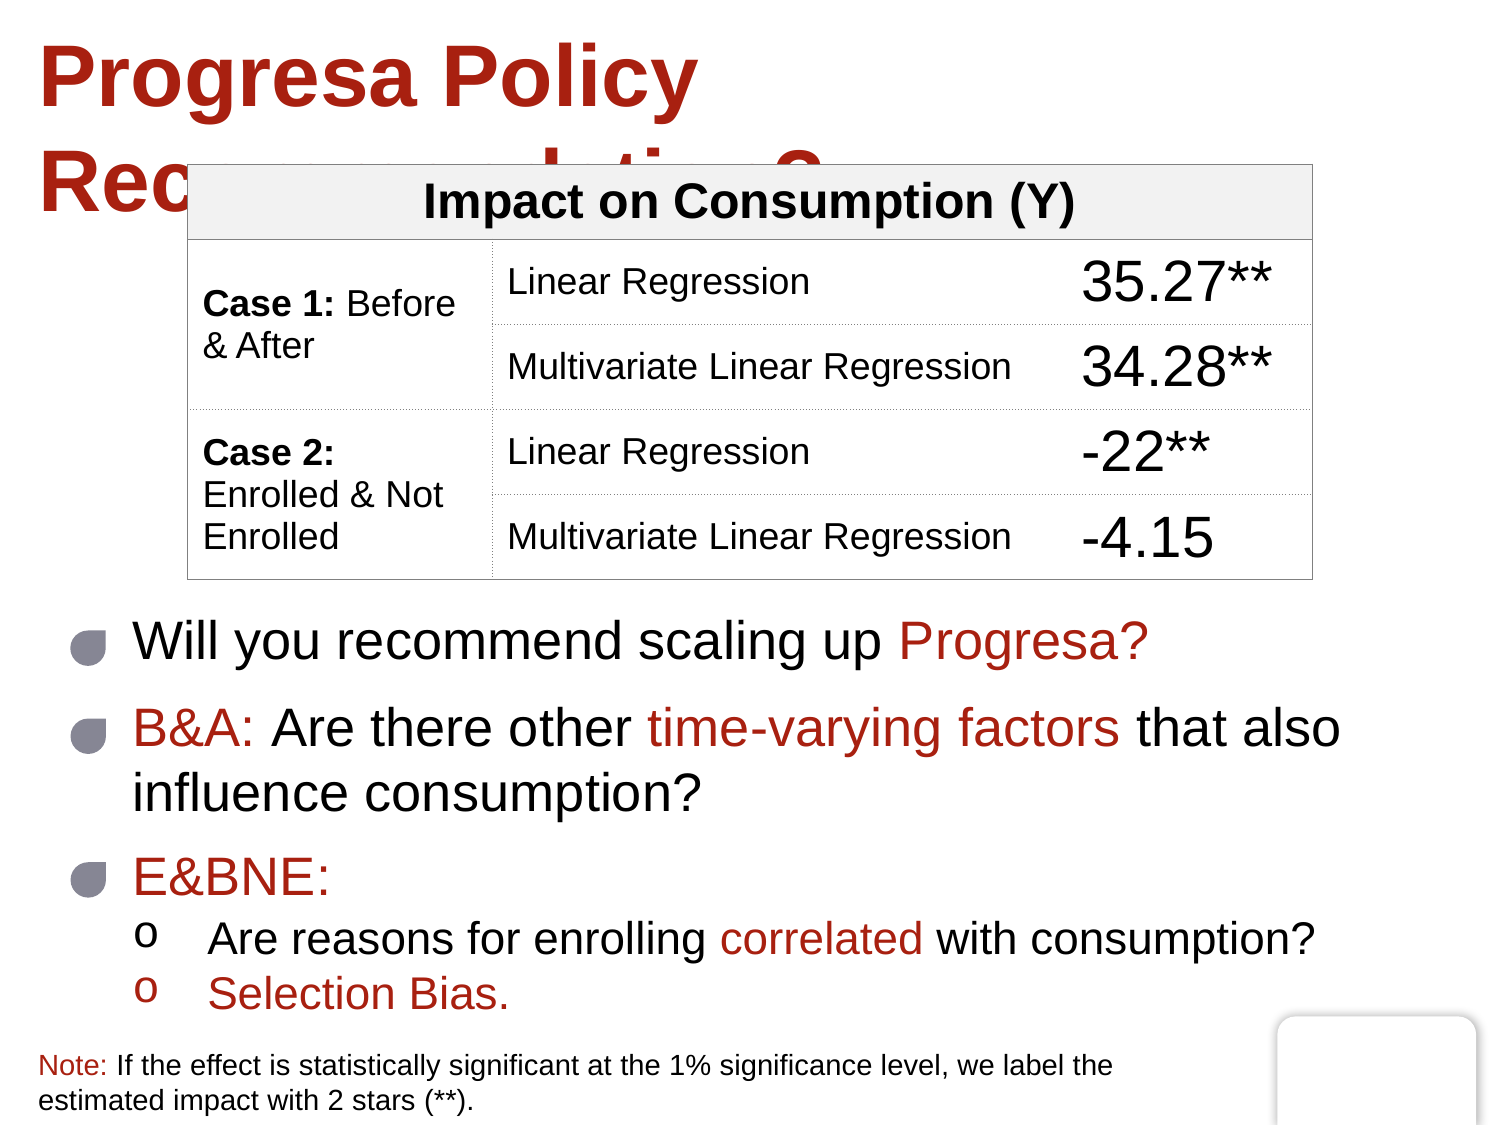

# Progresa Policy Recommendation?
| Impact on Consumption (Y) |  |  |
| --- | --- | --- |
| Case 1: Before & After | Linear Regression | 35.27\*\* |
|  | Multivariate Linear Regression | 34.28\*\* |
| Case 2: Enrolled & Not Enrolled | Linear Regression | -22\*\* |
|  | Multivariate Linear Regression | -4.15 |
Will you recommend scaling up Progresa?

B&A: Are there other time-varying factors that also influence consumption?

E&BNE:

Are reasons for enrolling correlated with consumption?
Selection Bias.
Note: If the effect is statistically significant at the 1% significance level, we label the estimated impact with 2 stars (**).